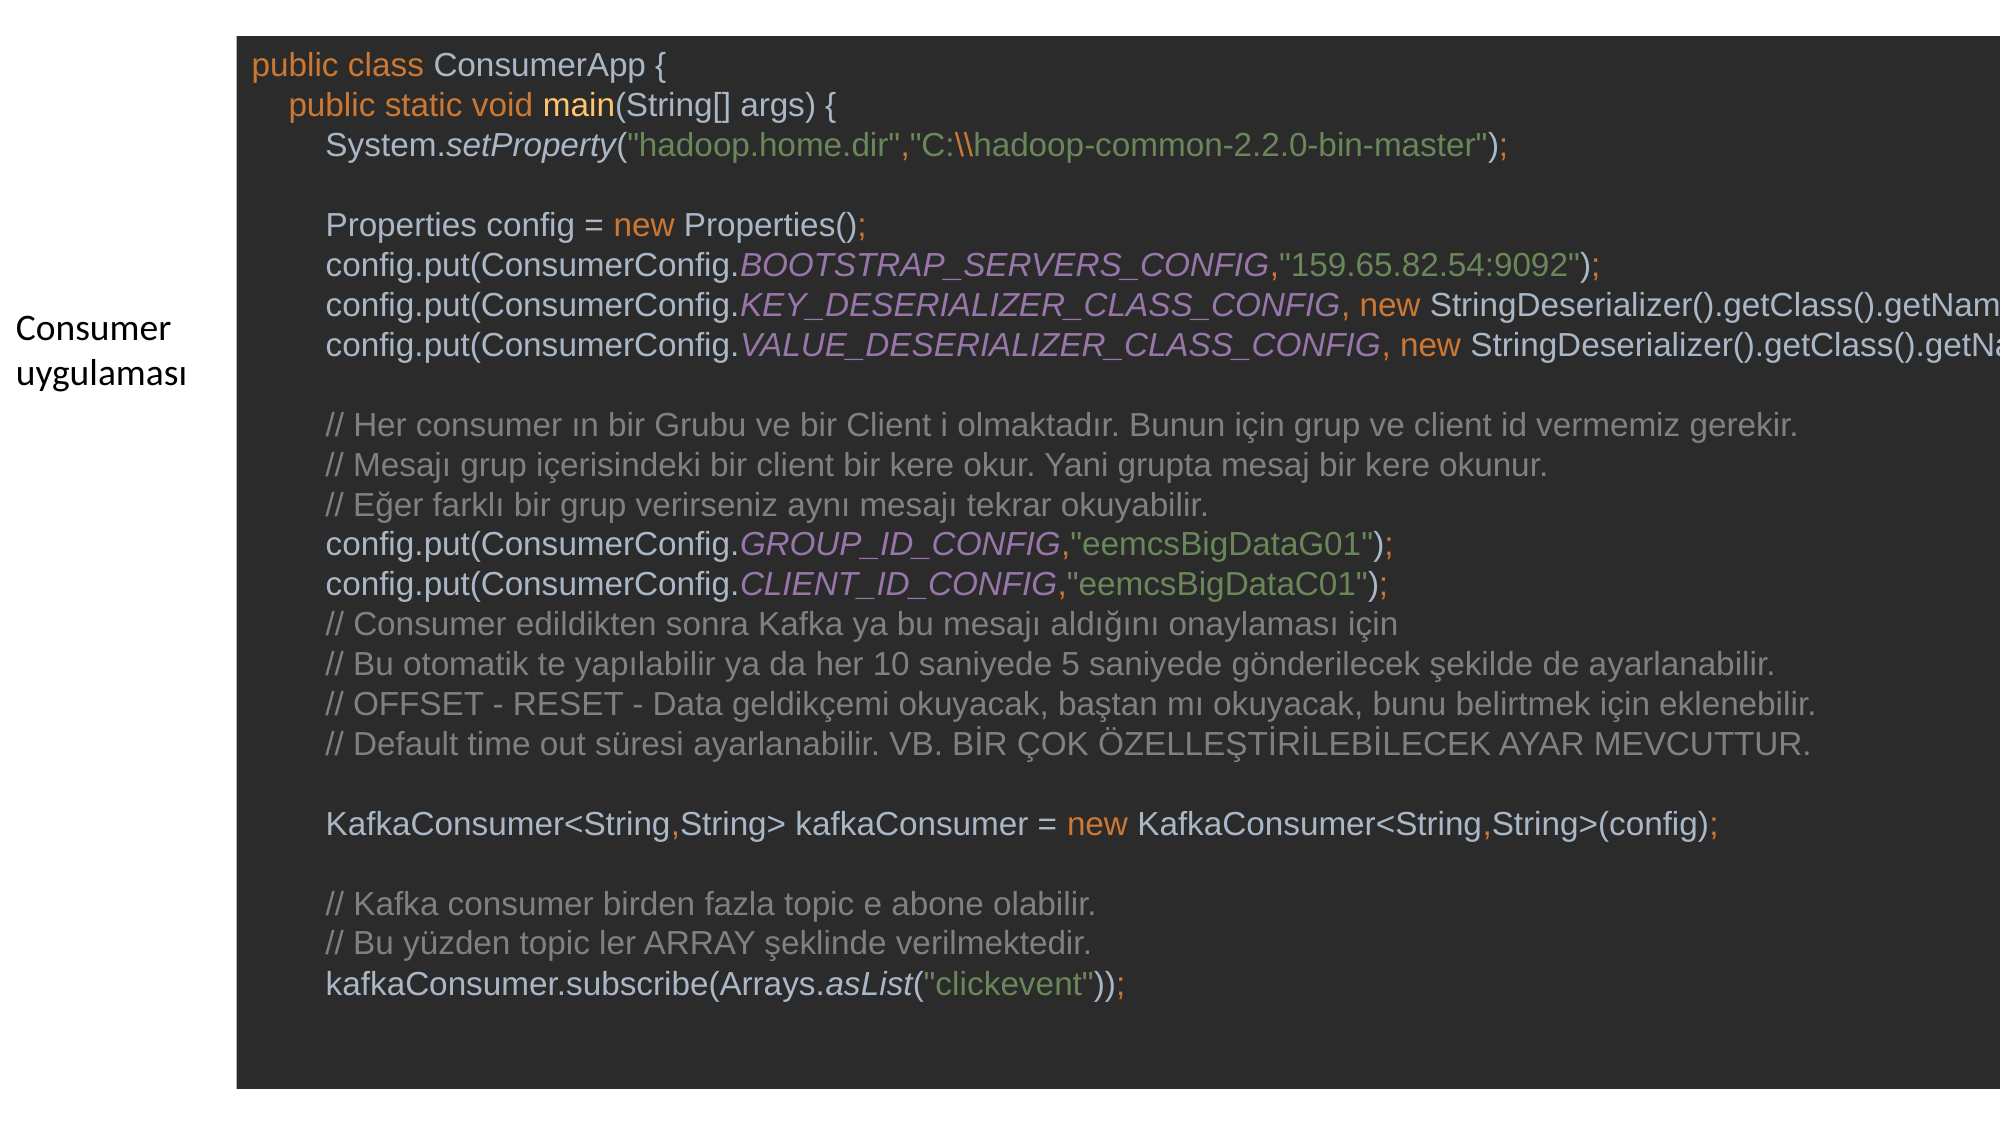

public class ConsumerApp {
    public static void main(String[] args) {
        System.setProperty("hadoop.home.dir","C:\\hadoop-common-2.2.0-bin-master");
        Properties config = new Properties();
        config.put(ConsumerConfig.BOOTSTRAP_SERVERS_CONFIG,"159.65.82.54:9092");
        config.put(ConsumerConfig.KEY_DESERIALIZER_CLASS_CONFIG, new StringDeserializer().getClass().getName());
        config.put(ConsumerConfig.VALUE_DESERIALIZER_CLASS_CONFIG, new StringDeserializer().getClass().getName());
        // Her consumer ın bir Grubu ve bir Client i olmaktadır. Bunun için grup ve client id vermemiz gerekir.
        // Mesajı grup içerisindeki bir client bir kere okur. Yani grupta mesaj bir kere okunur.
        // Eğer farklı bir grup verirseniz aynı mesajı tekrar okuyabilir.
        config.put(ConsumerConfig.GROUP_ID_CONFIG,"eemcsBigDataG01");
        config.put(ConsumerConfig.CLIENT_ID_CONFIG,"eemcsBigDataC01");
        // Consumer edildikten sonra Kafka ya bu mesajı aldığını onaylaması için
        // Bu otomatik te yapılabilir ya da her 10 saniyede 5 saniyede gönderilecek şekilde de ayarlanabilir.
        // OFFSET - RESET - Data geldikçemi okuyacak, baştan mı okuyacak, bunu belirtmek için eklenebilir.
        // Default time out süresi ayarlanabilir. VB. BİR ÇOK ÖZELLEŞTİRİLEBİLECEK AYAR MEVCUTTUR.
        KafkaConsumer<String,String> kafkaConsumer = new KafkaConsumer<String,String>(config);
        // Kafka consumer birden fazla topic e abone olabilir.
        // Bu yüzden topic ler ARRAY şeklinde verilmektedir.
        kafkaConsumer.subscribe(Arrays.asList("clickevent"));
Consumer
uygulaması